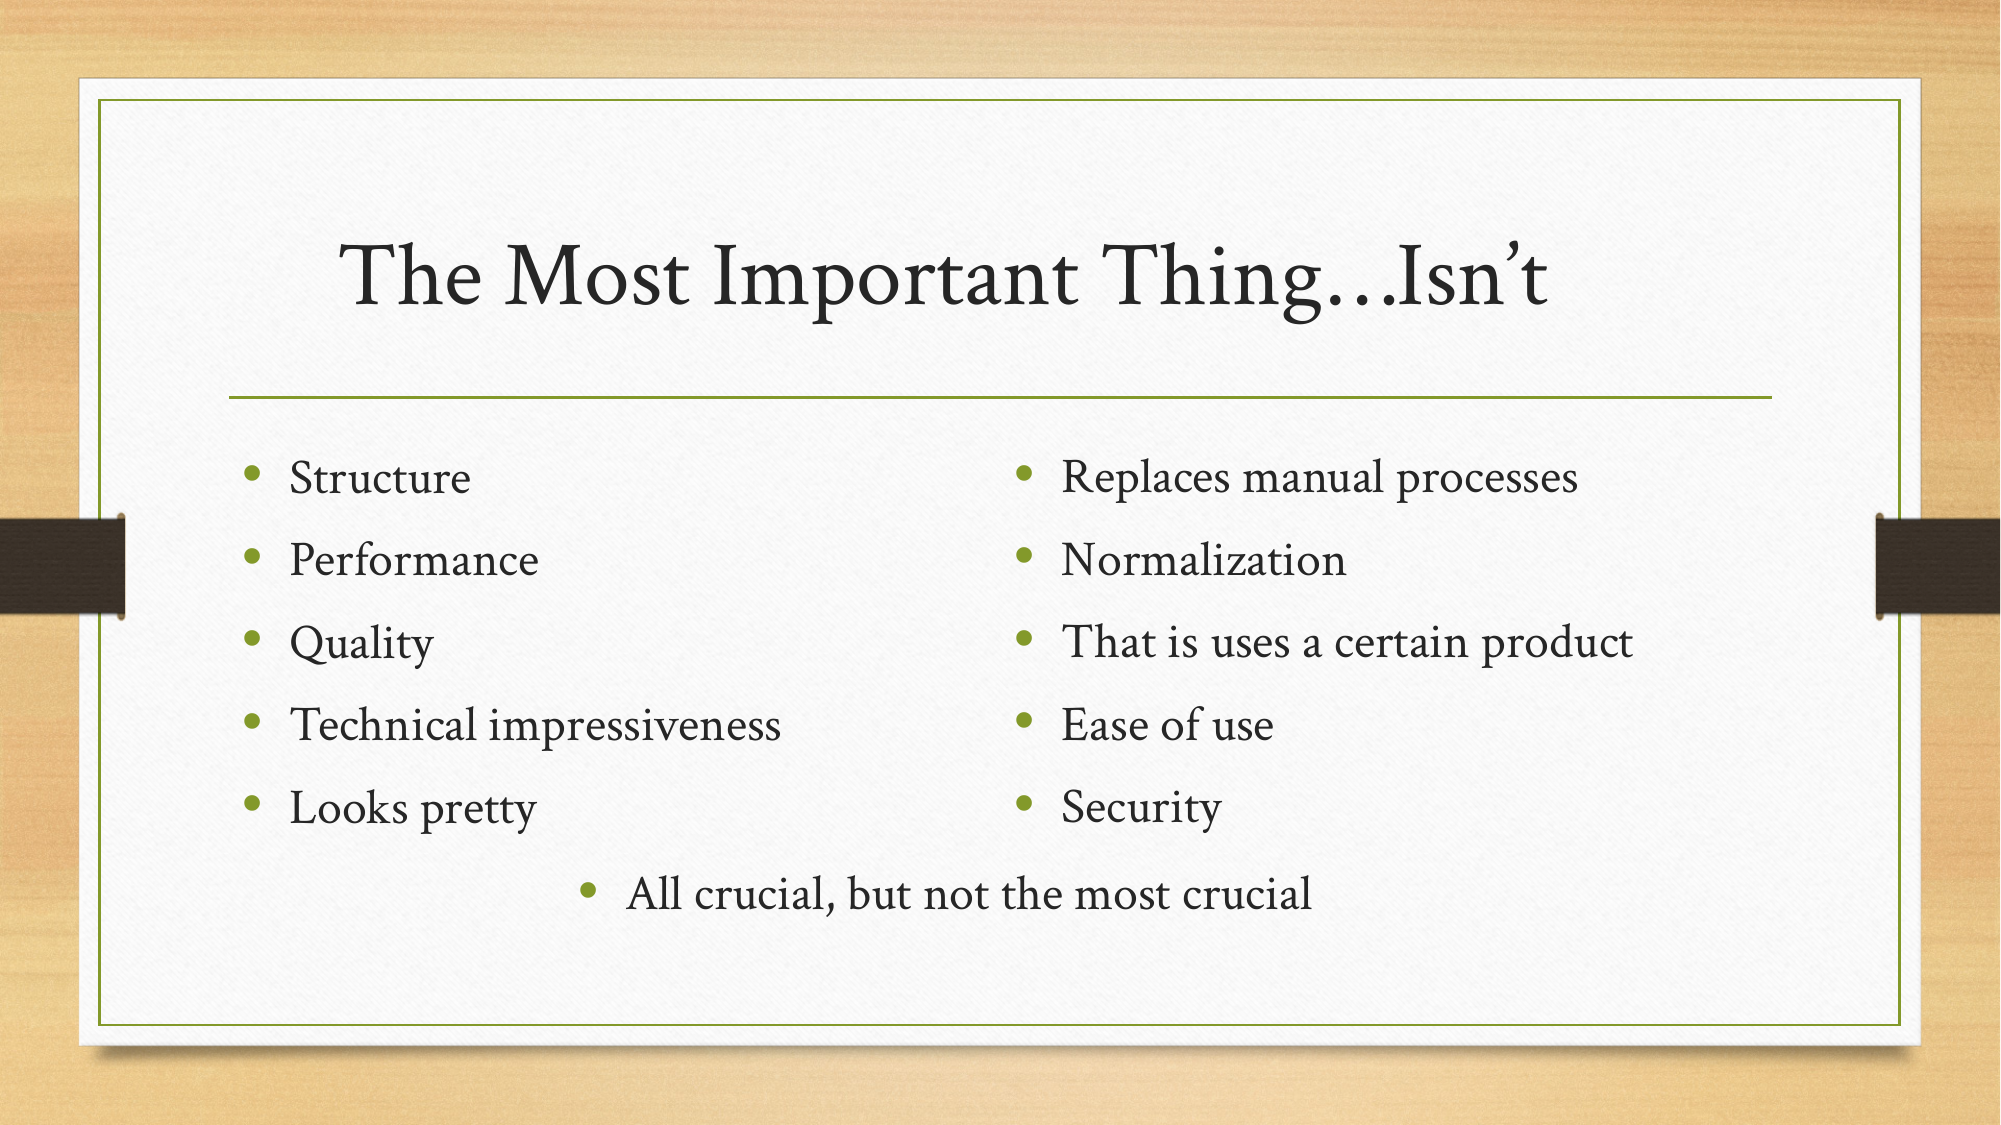

…Isn’t
# The Most Important Thing
Replaces manual processes
Normalization
That is uses a certain product
Ease of use
Security
Structure
Performance
Quality
Technical impressiveness
Looks pretty

All crucial, but not the most crucial